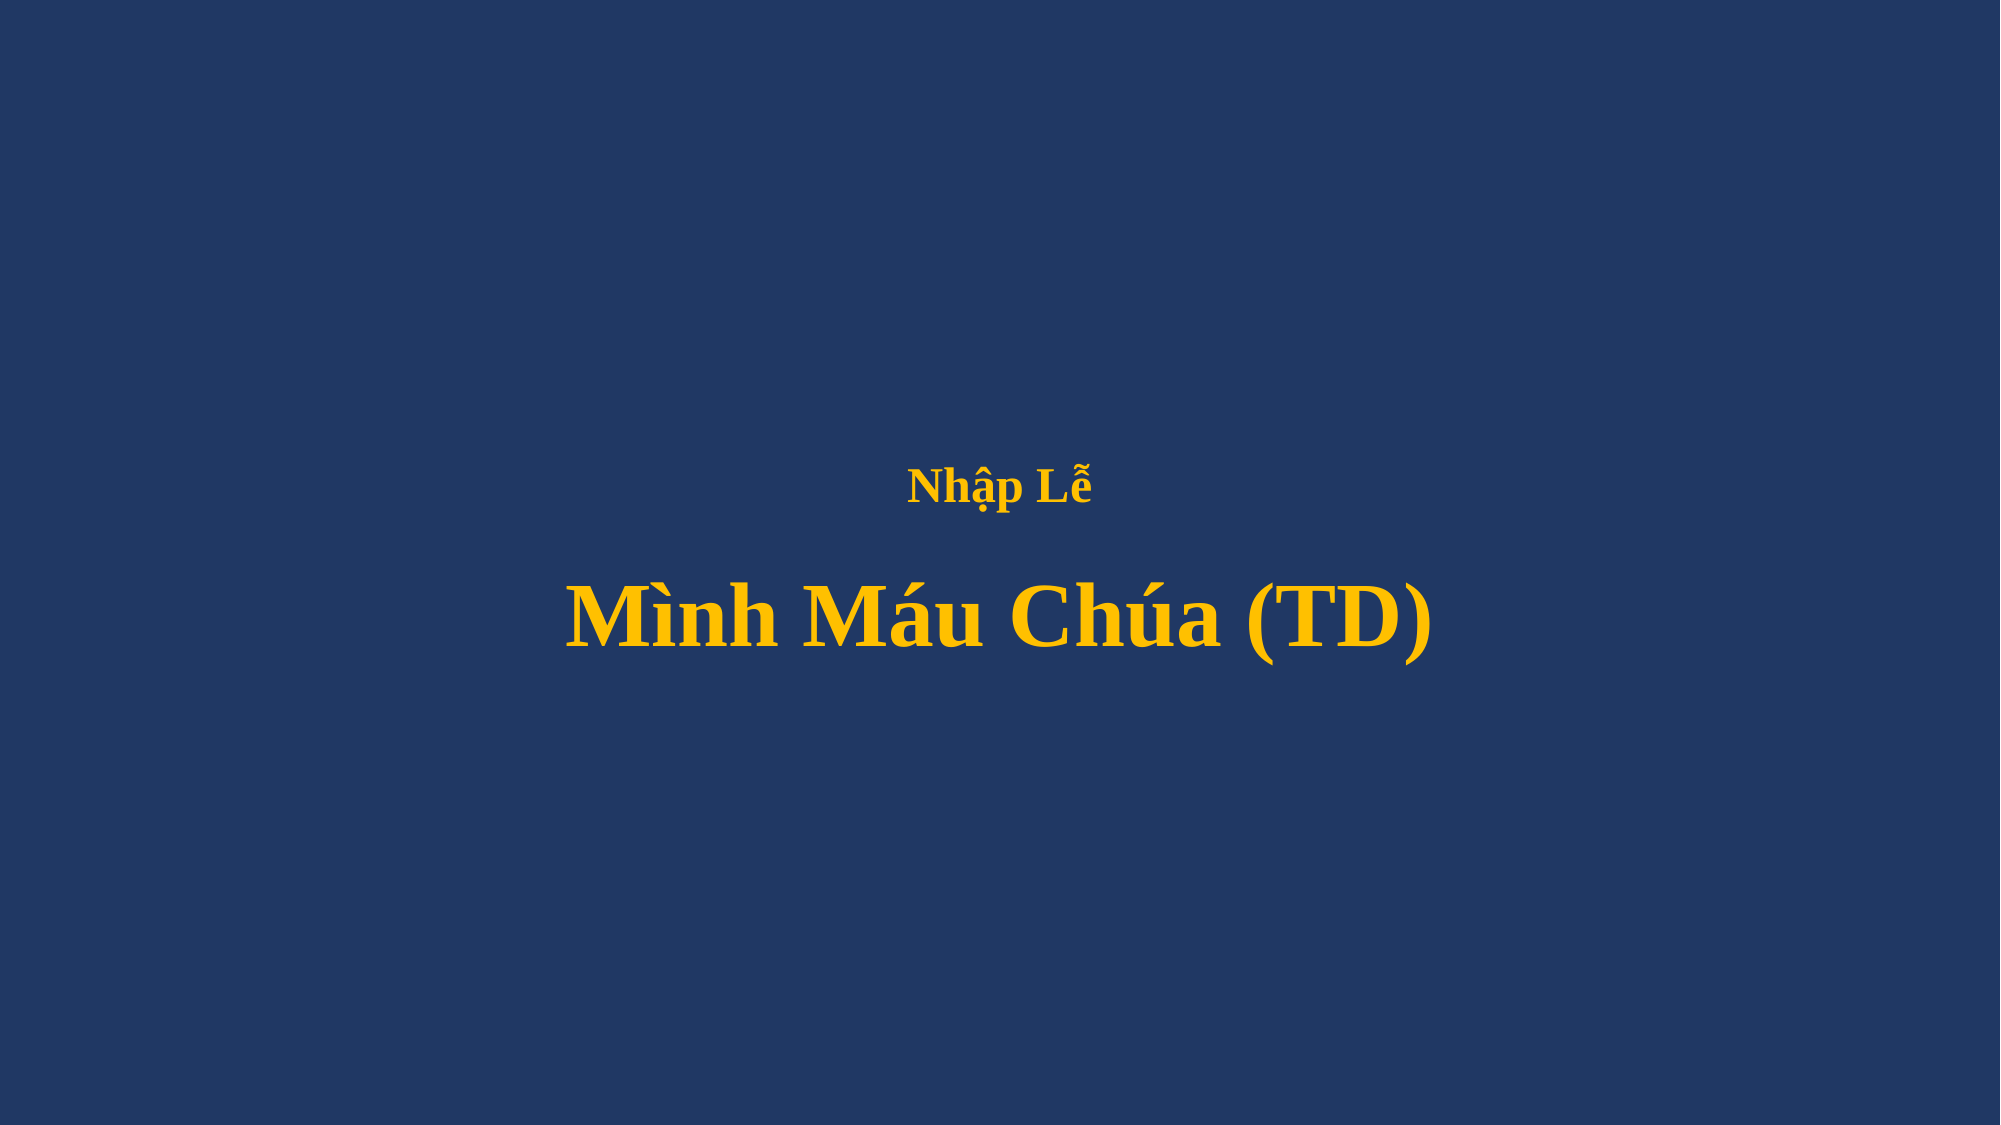

# Nhập Lễ Mình Máu Chúa (TD)